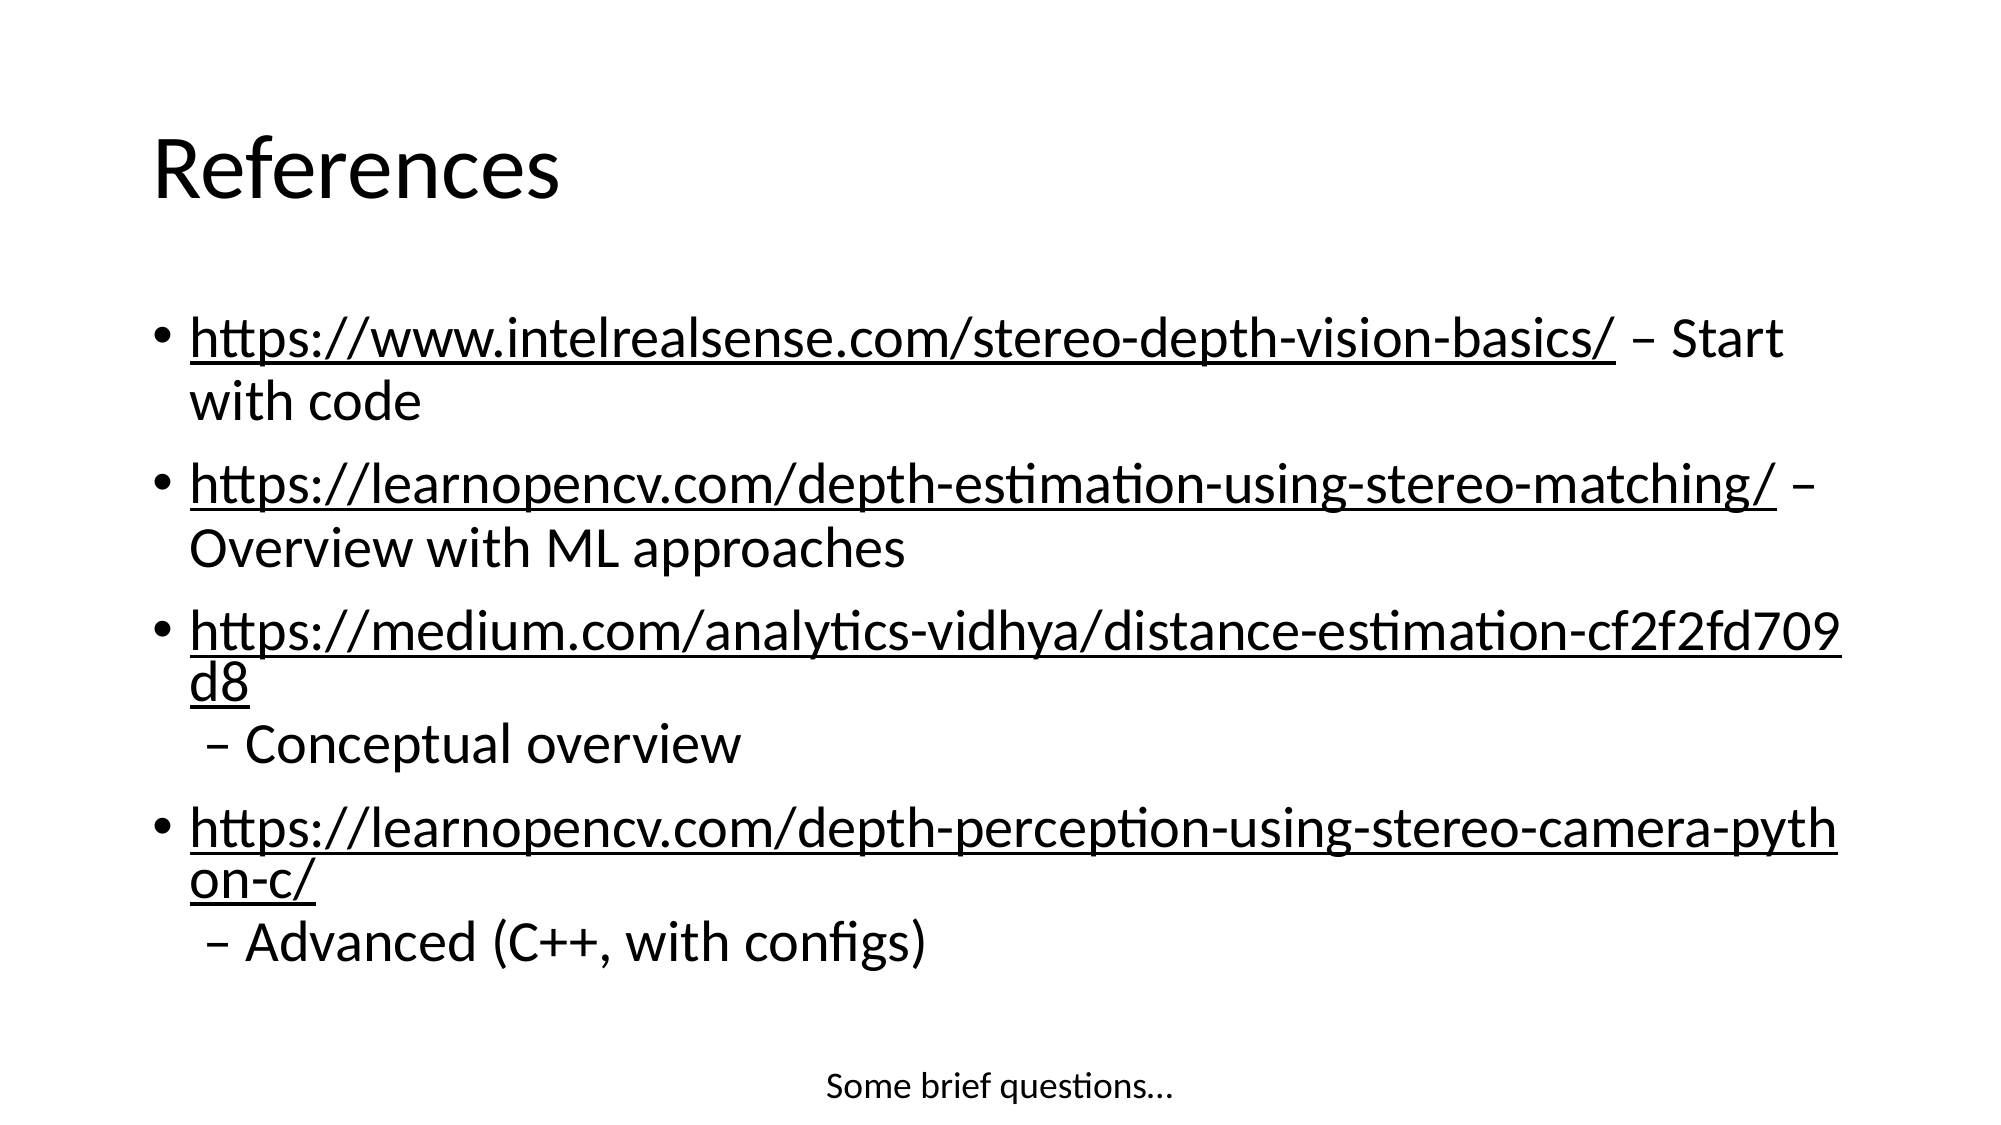

# References
https://www.intelrealsense.com/stereo-depth-vision-basics/ – Start with code
https://learnopencv.com/depth-estimation-using-stereo-matching/ – Overview with ML approaches
https://medium.com/analytics-vidhya/distance-estimation-cf2f2fd709d8 – Conceptual overview
https://learnopencv.com/depth-perception-using-stereo-camera-python-c/ – Advanced (C++, with configs)

Some brief questions…